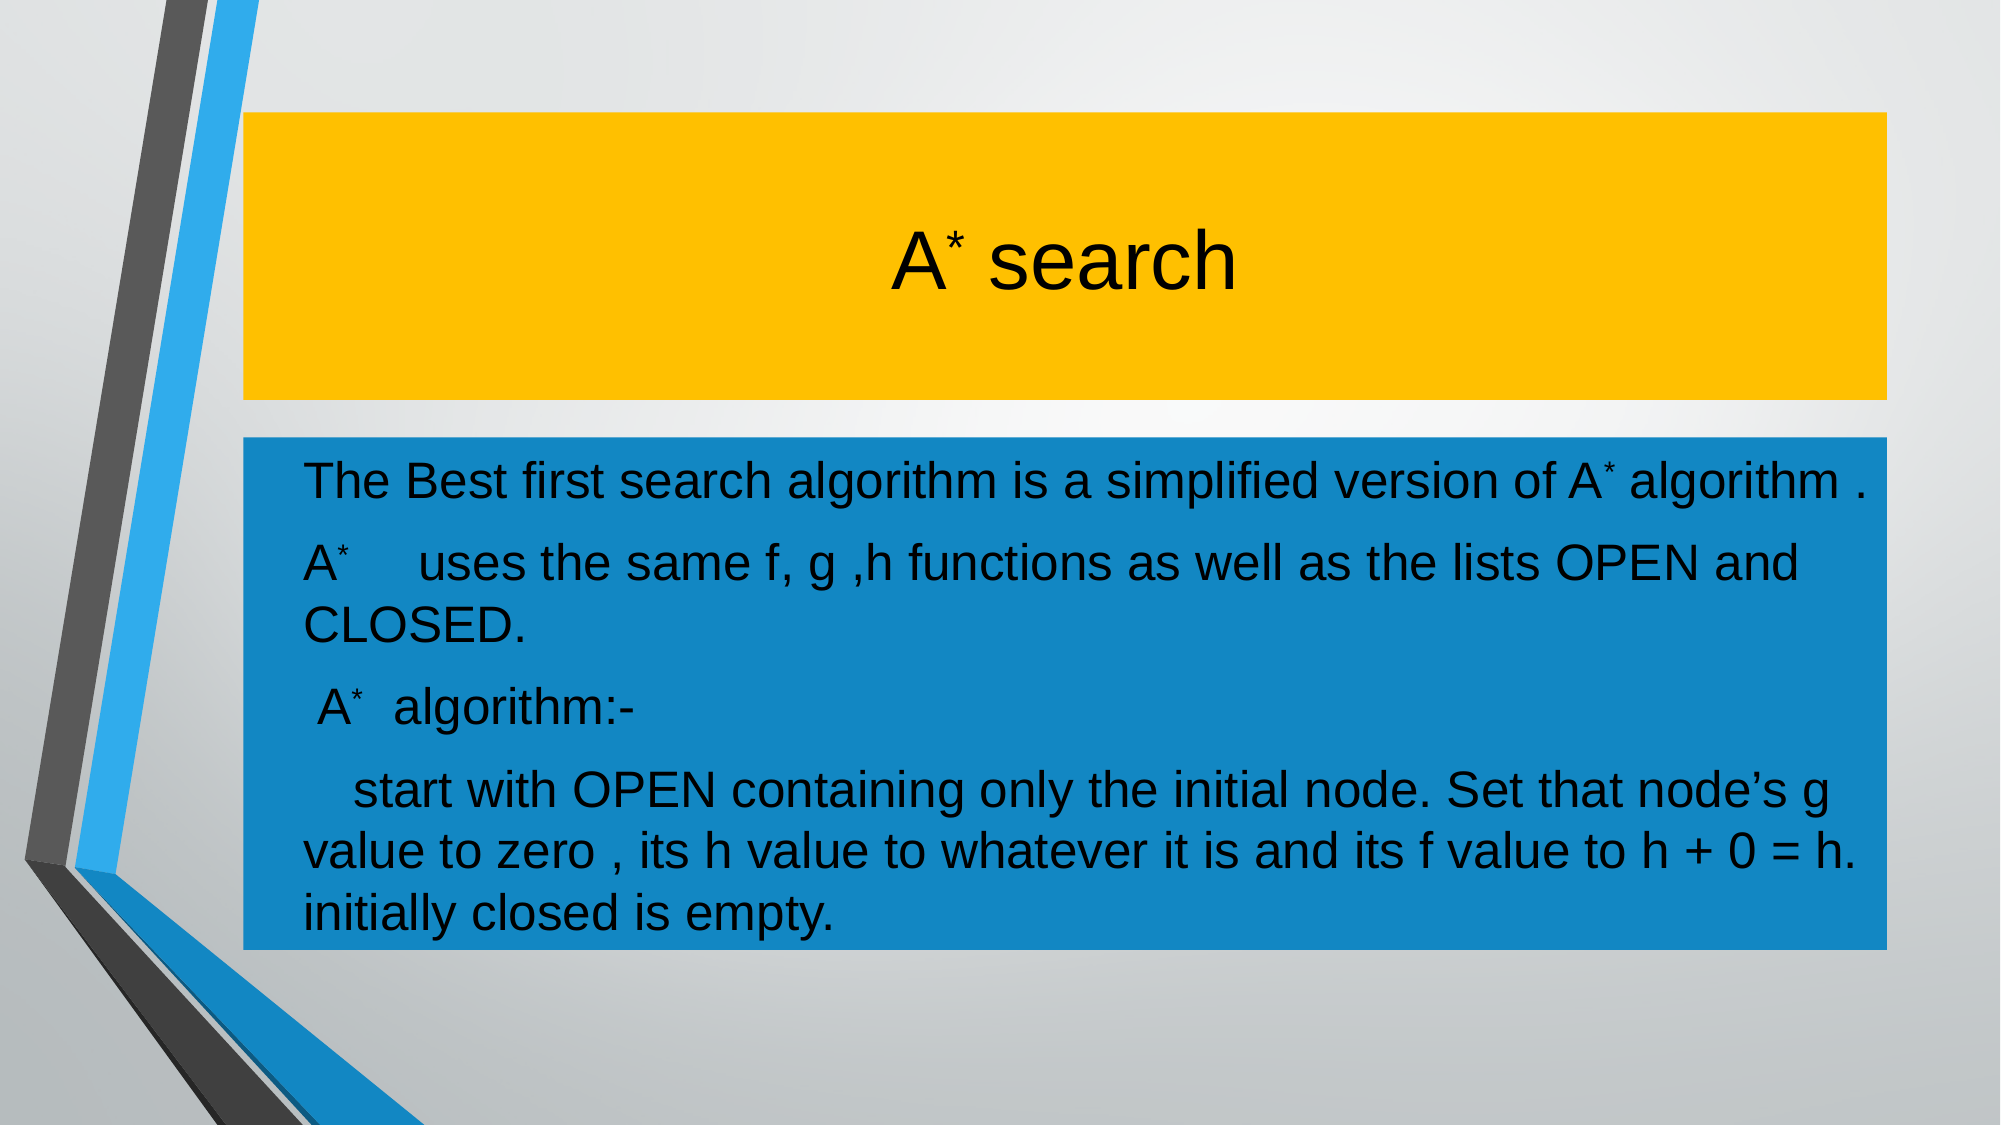

# A* search
The Best first search algorithm is a simplified version of A* algorithm .
A*       uses the same f, g ,h functions as well as the lists OPEN and CLOSED.
 A*   algorithm:-
   start with OPEN containing only the initial node. Set that node’s g value to zero , its h value to whatever it is and its f value to h + 0 = h. initially closed is empty.